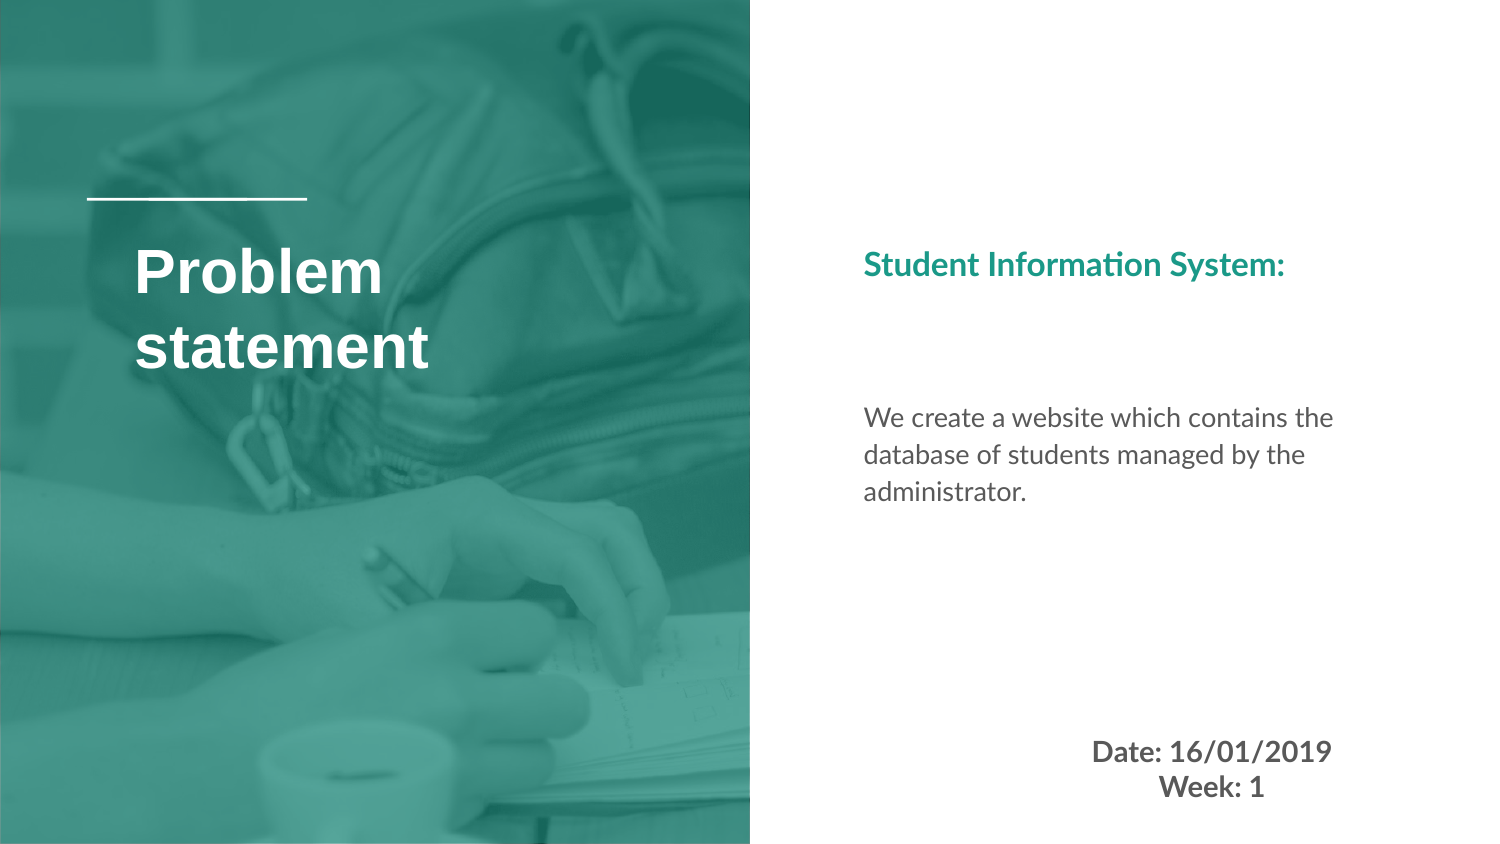

# Problem statement
Student Information System:

We create a website which contains the database of students managed by the administrator.
Date: 16/01/2019
Week: 1